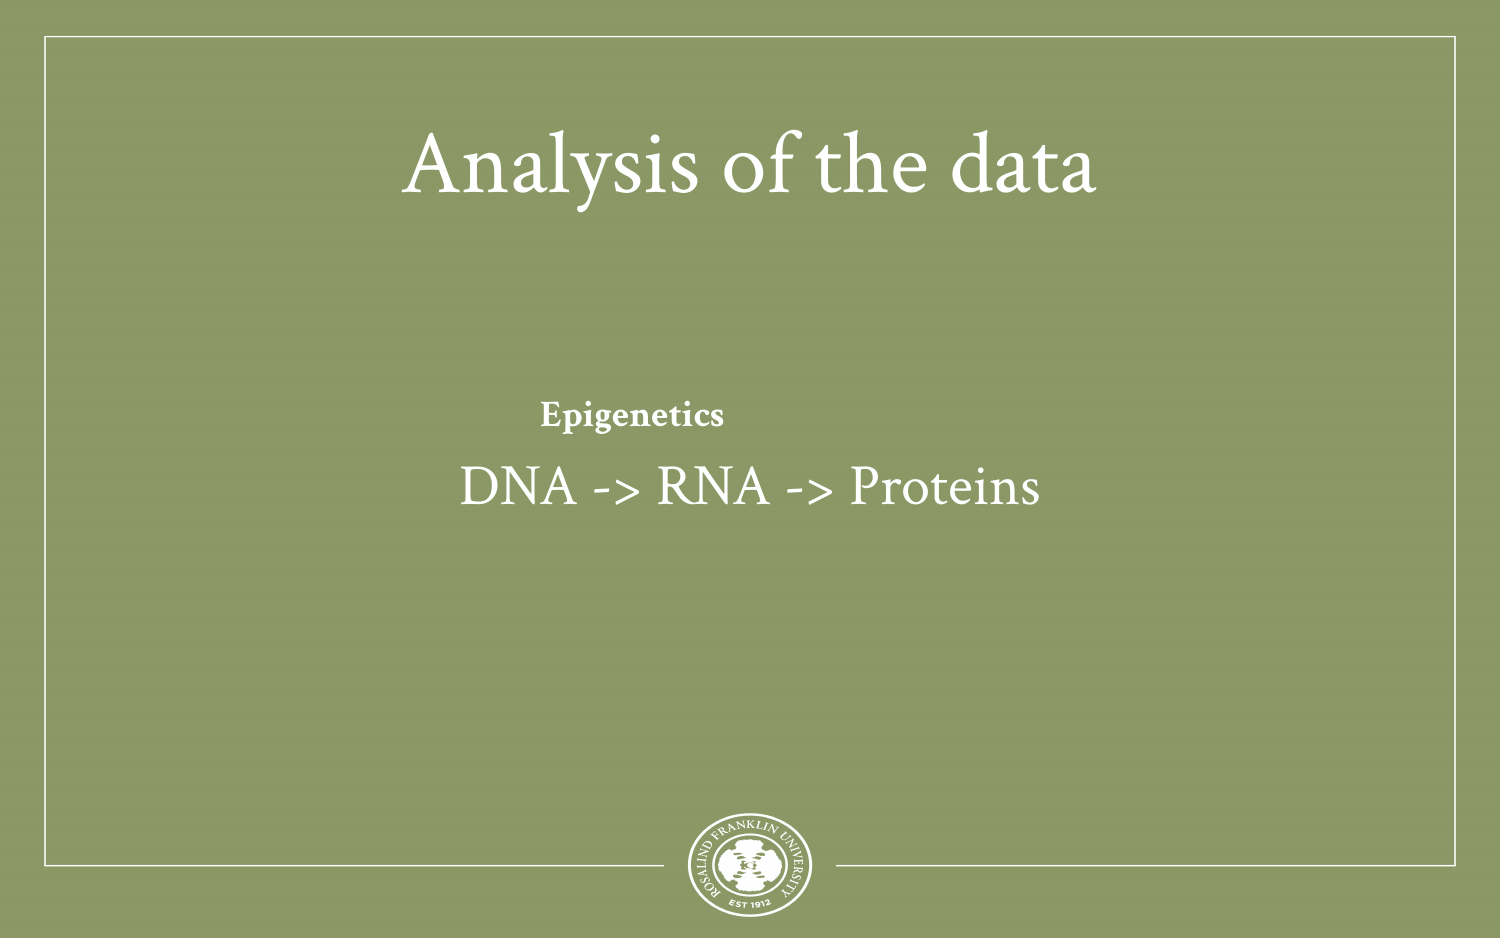

# Analysis of the data
		Epigenetics
DNA -> RNA -> Proteins